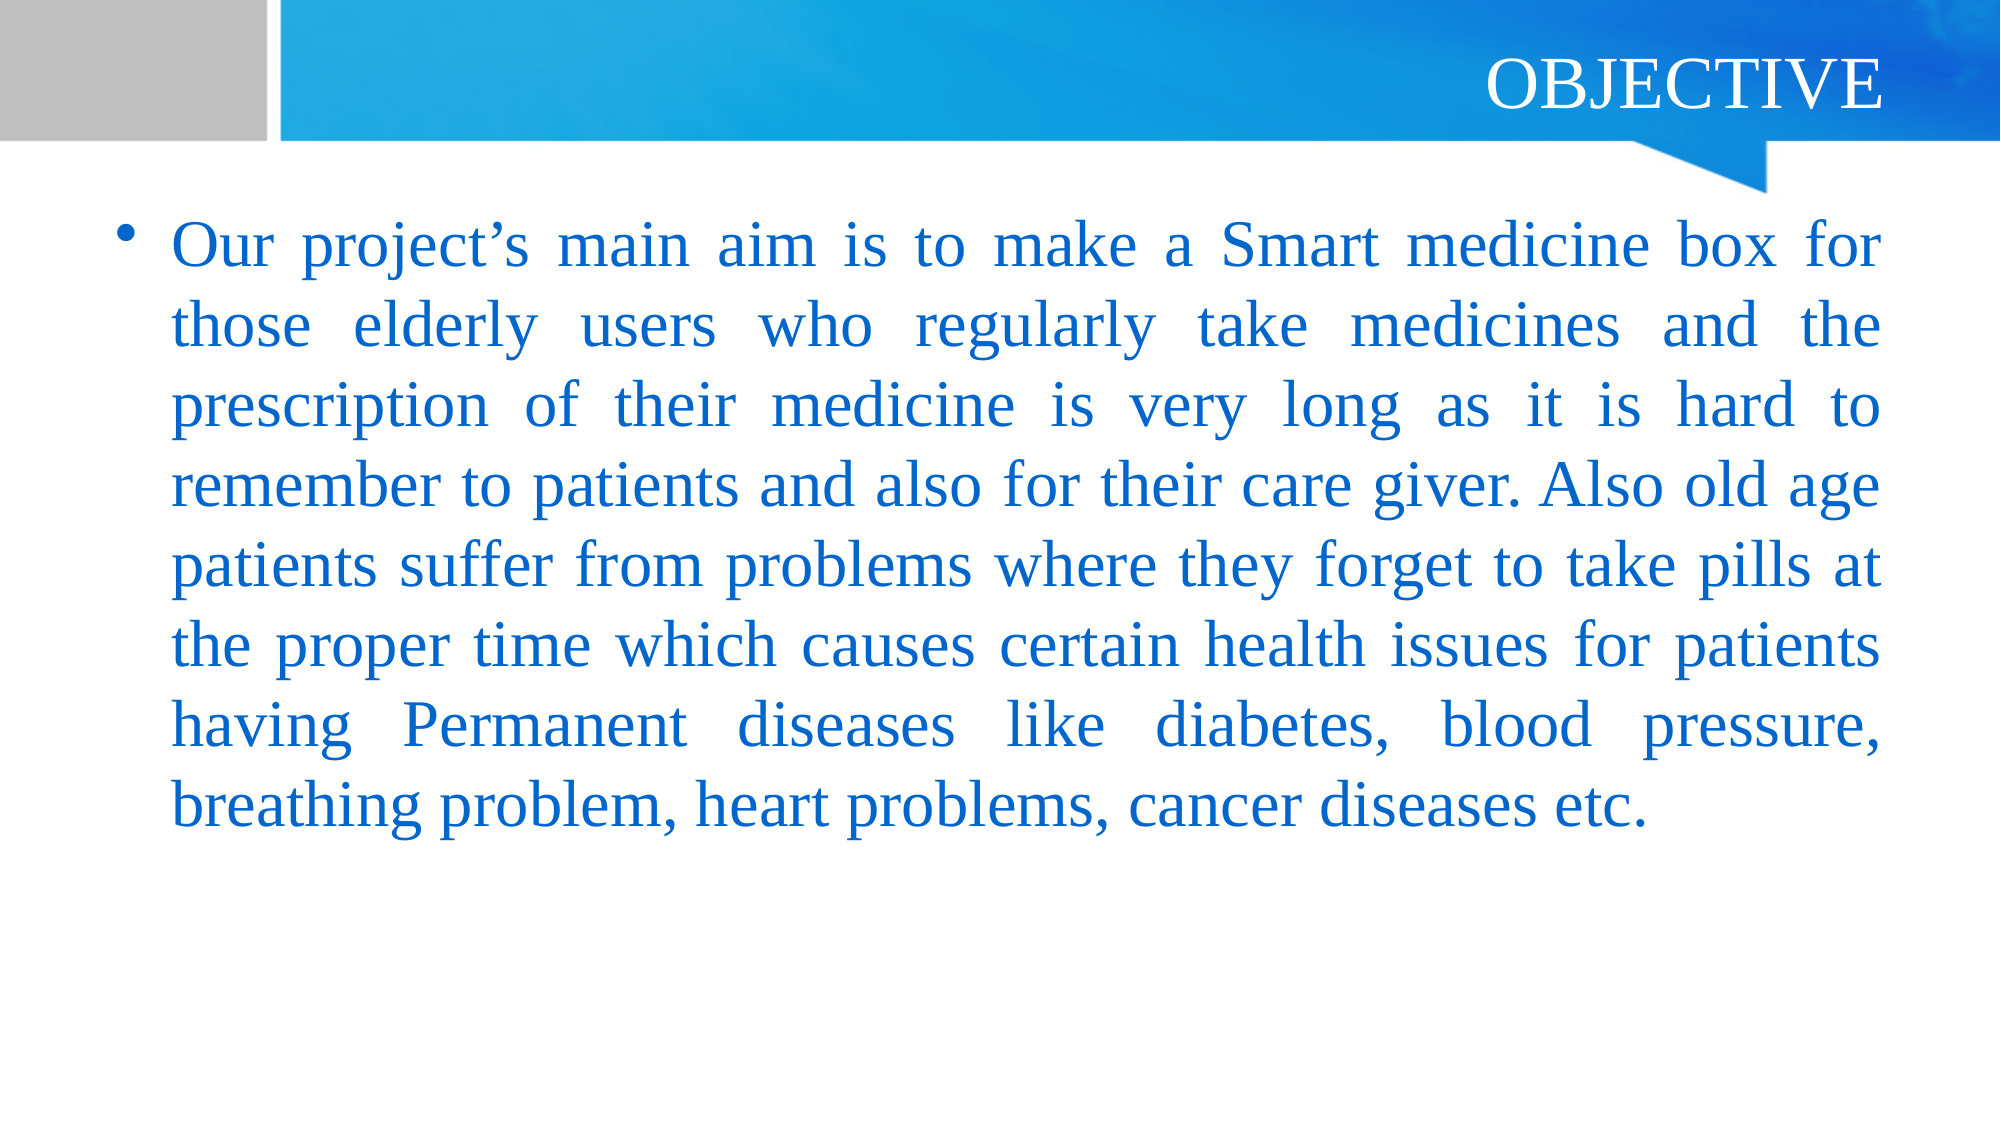

# OBJECTIVE
Our project’s main aim is to make a Smart medicine box for those elderly users who regularly take medicines and the prescription of their medicine is very long as it is hard to remember to patients and also for their care giver. Also old age patients suffer from problems where they forget to take pills at the proper time which causes certain health issues for patients having Permanent diseases like diabetes, blood pressure, breathing problem, heart problems, cancer diseases etc.